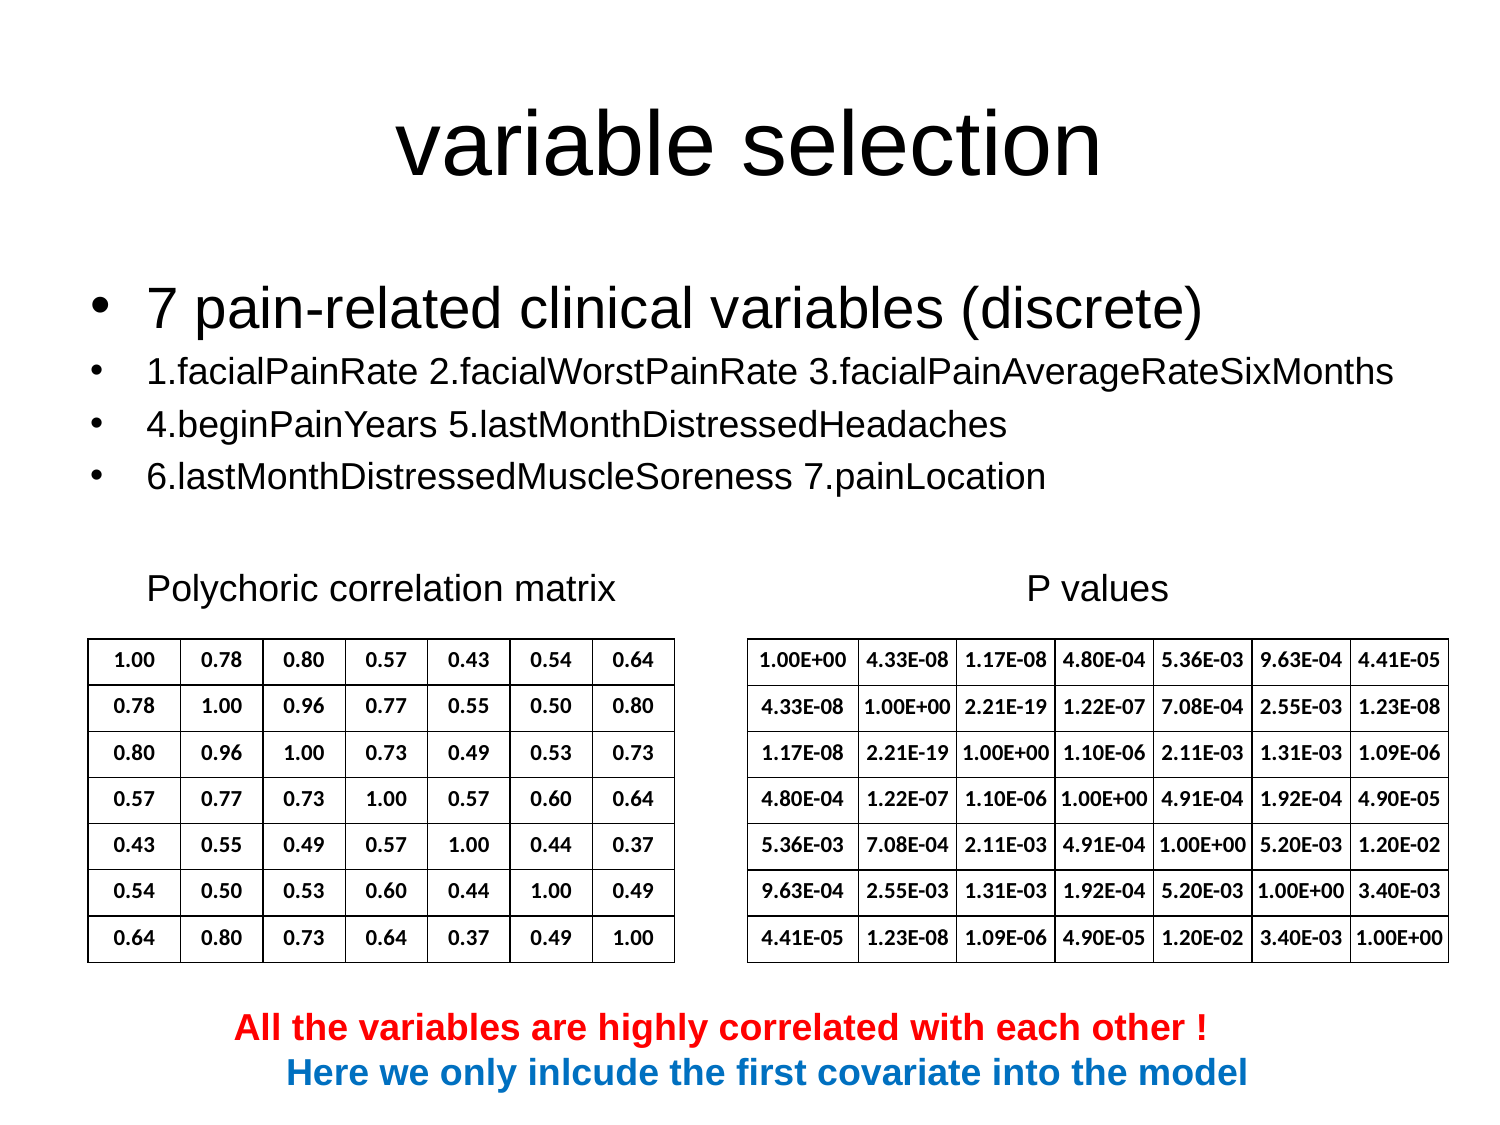

# variable selection
7 pain-related clinical variables (discrete)
1.facialPainRate 2.facialWorstPainRate 3.facialPainAverageRateSixMonths
4.beginPainYears 5.lastMonthDistressedHeadaches
6.lastMonthDistressedMuscleSoreness 7.painLocation
Polychoric correlation matrix
P values
| 1.00 | 0.78 | 0.80 | 0.57 | 0.43 | 0.54 | 0.64 |
| --- | --- | --- | --- | --- | --- | --- |
| 0.78 | 1.00 | 0.96 | 0.77 | 0.55 | 0.50 | 0.80 |
| 0.80 | 0.96 | 1.00 | 0.73 | 0.49 | 0.53 | 0.73 |
| 0.57 | 0.77 | 0.73 | 1.00 | 0.57 | 0.60 | 0.64 |
| 0.43 | 0.55 | 0.49 | 0.57 | 1.00 | 0.44 | 0.37 |
| 0.54 | 0.50 | 0.53 | 0.60 | 0.44 | 1.00 | 0.49 |
| 0.64 | 0.80 | 0.73 | 0.64 | 0.37 | 0.49 | 1.00 |
| 1.00E+00 | 4.33E-08 | 1.17E-08 | 4.80E-04 | 5.36E-03 | 9.63E-04 | 4.41E-05 |
| --- | --- | --- | --- | --- | --- | --- |
| 4.33E-08 | 1.00E+00 | 2.21E-19 | 1.22E-07 | 7.08E-04 | 2.55E-03 | 1.23E-08 |
| 1.17E-08 | 2.21E-19 | 1.00E+00 | 1.10E-06 | 2.11E-03 | 1.31E-03 | 1.09E-06 |
| 4.80E-04 | 1.22E-07 | 1.10E-06 | 1.00E+00 | 4.91E-04 | 1.92E-04 | 4.90E-05 |
| 5.36E-03 | 7.08E-04 | 2.11E-03 | 4.91E-04 | 1.00E+00 | 5.20E-03 | 1.20E-02 |
| 9.63E-04 | 2.55E-03 | 1.31E-03 | 1.92E-04 | 5.20E-03 | 1.00E+00 | 3.40E-03 |
| 4.41E-05 | 1.23E-08 | 1.09E-06 | 4.90E-05 | 1.20E-02 | 3.40E-03 | 1.00E+00 |
All the variables are highly correlated with each other !
     Here we only inlcude the first covariate into the model